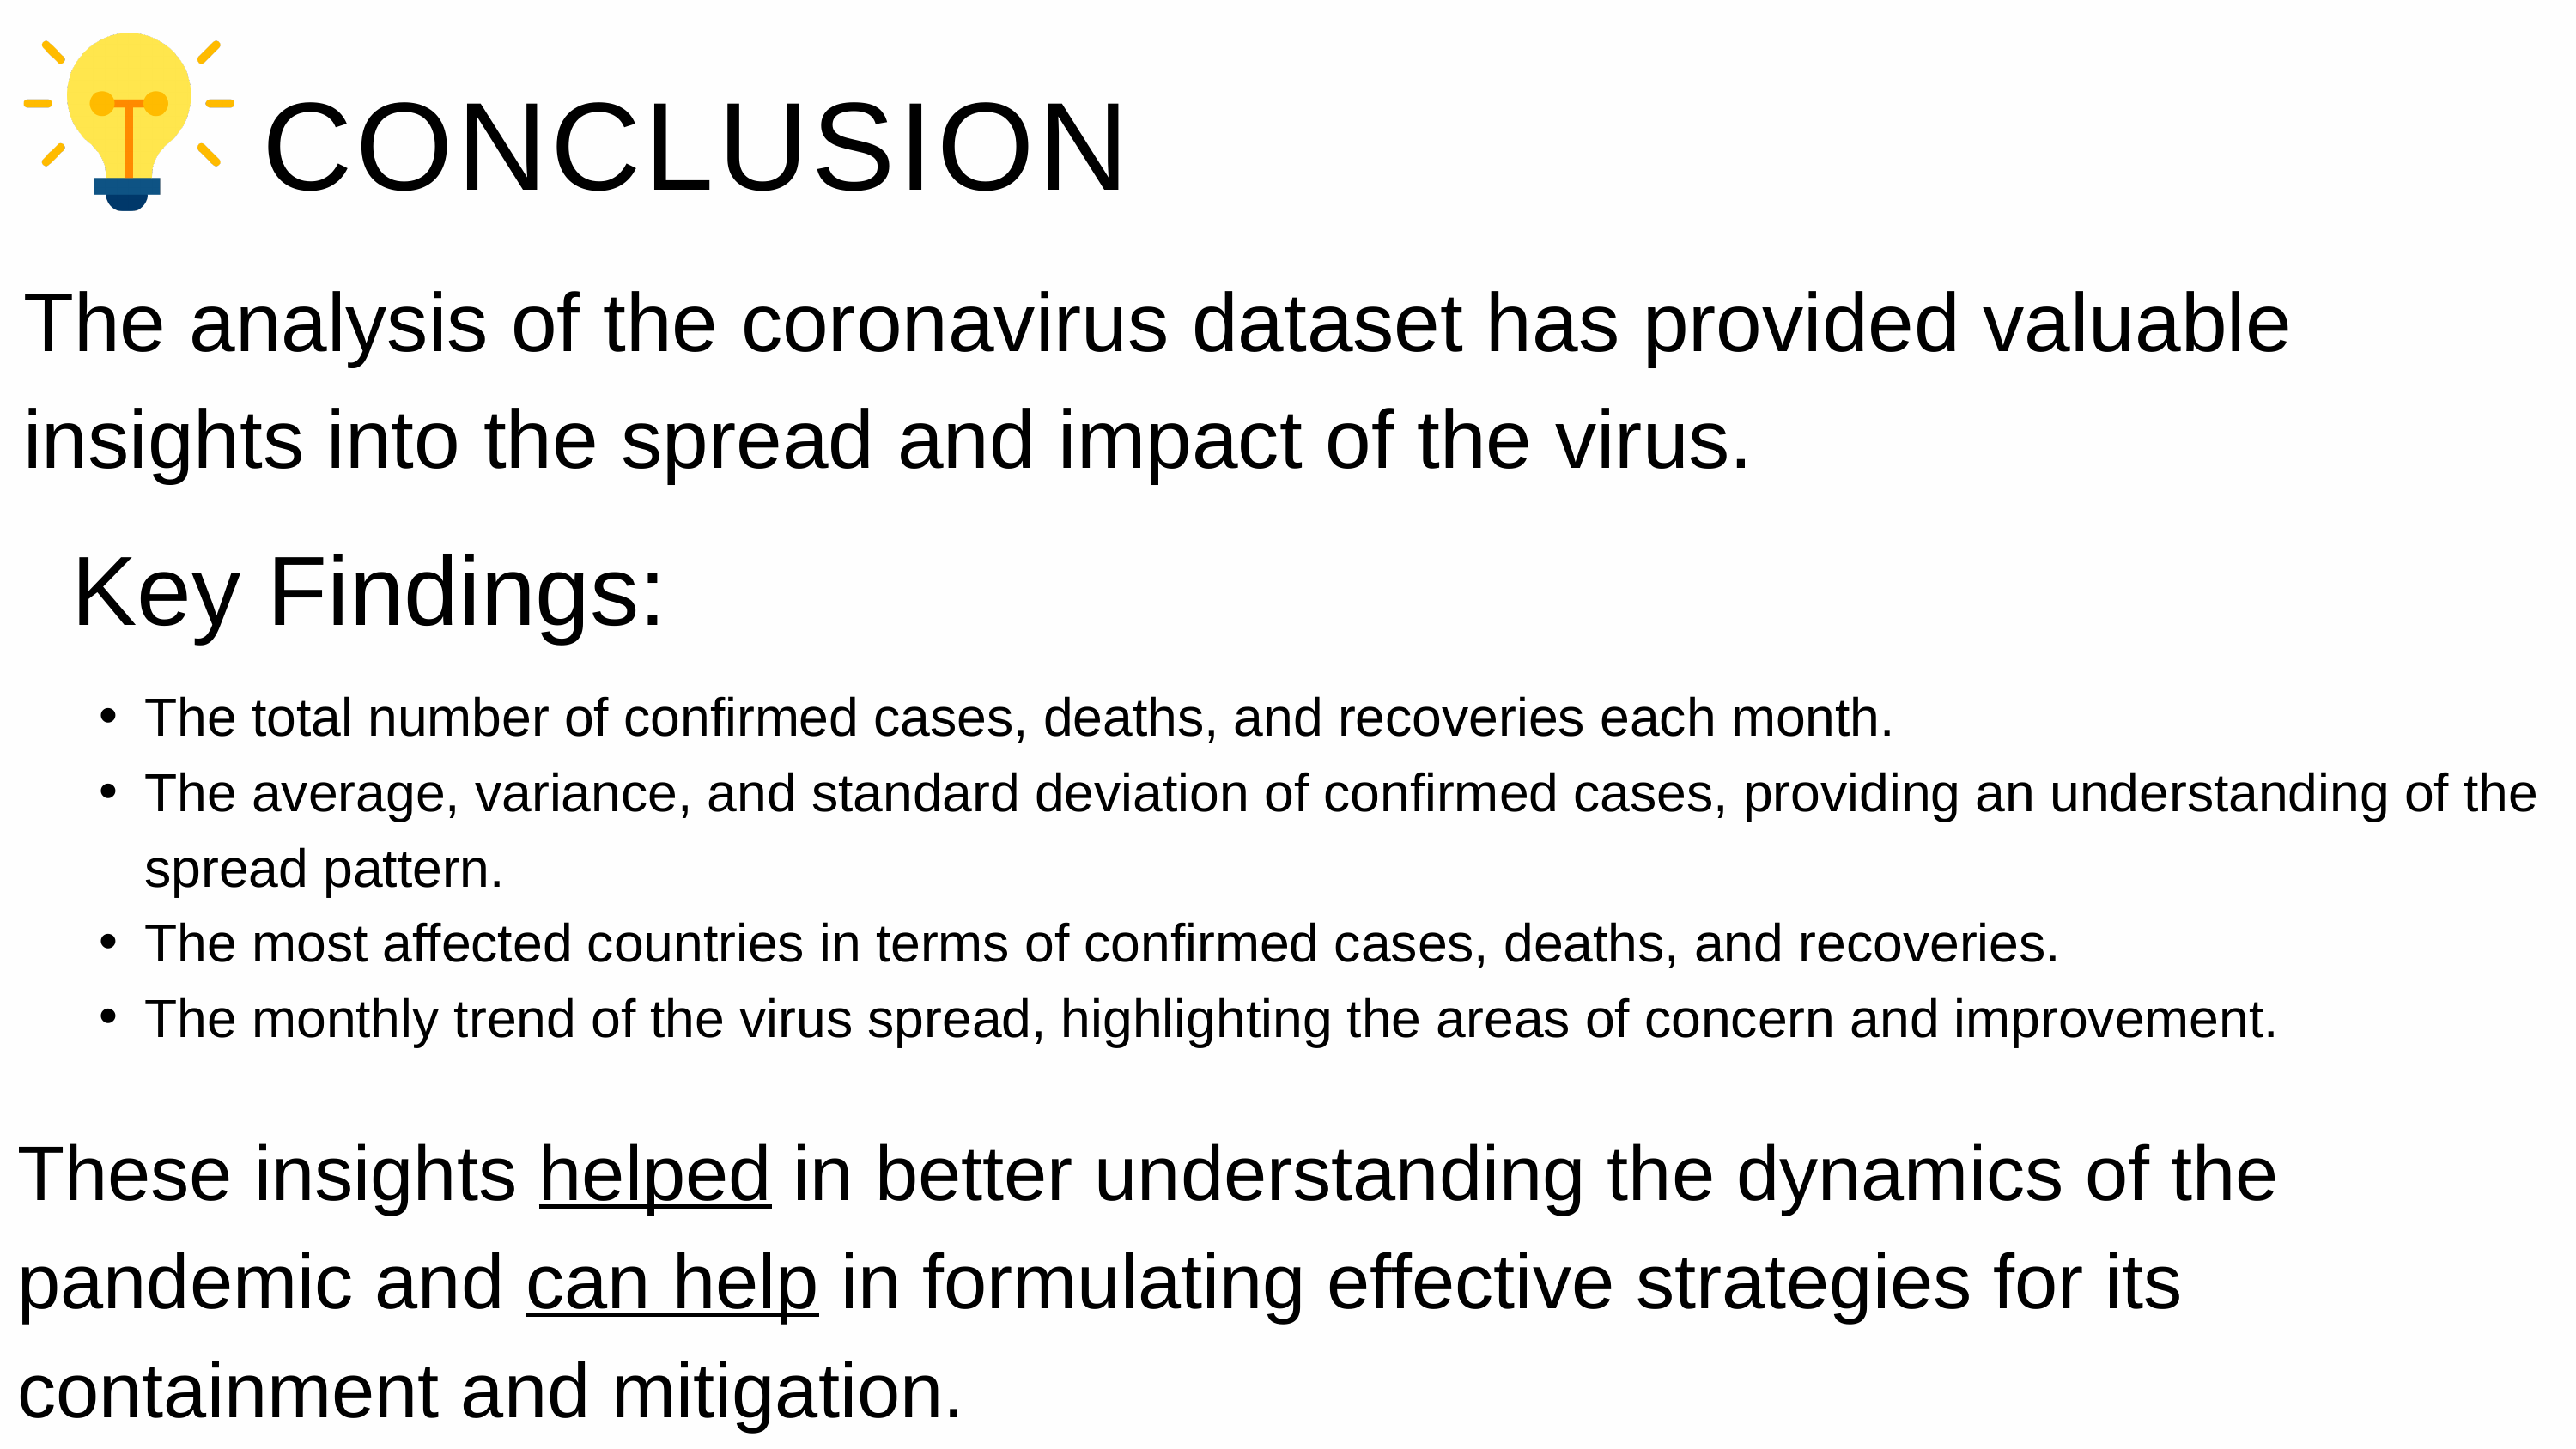

CONCLUSION
The analysis of the coronavirus dataset has provided valuable insights into the spread and impact of the virus.
Key Findings:

The total number of confirmed cases, deaths, and recoveries each month.
The average, variance, and standard deviation of confirmed cases, providing an understanding of the spread pattern.
The most affected countries in terms of confirmed cases, deaths, and recoveries.
The monthly trend of the virus spread, highlighting the areas of concern and improvement.

These insights helped in better understanding the dynamics of the pandemic and can help in formulating effective strategies for its containment and mitigation.